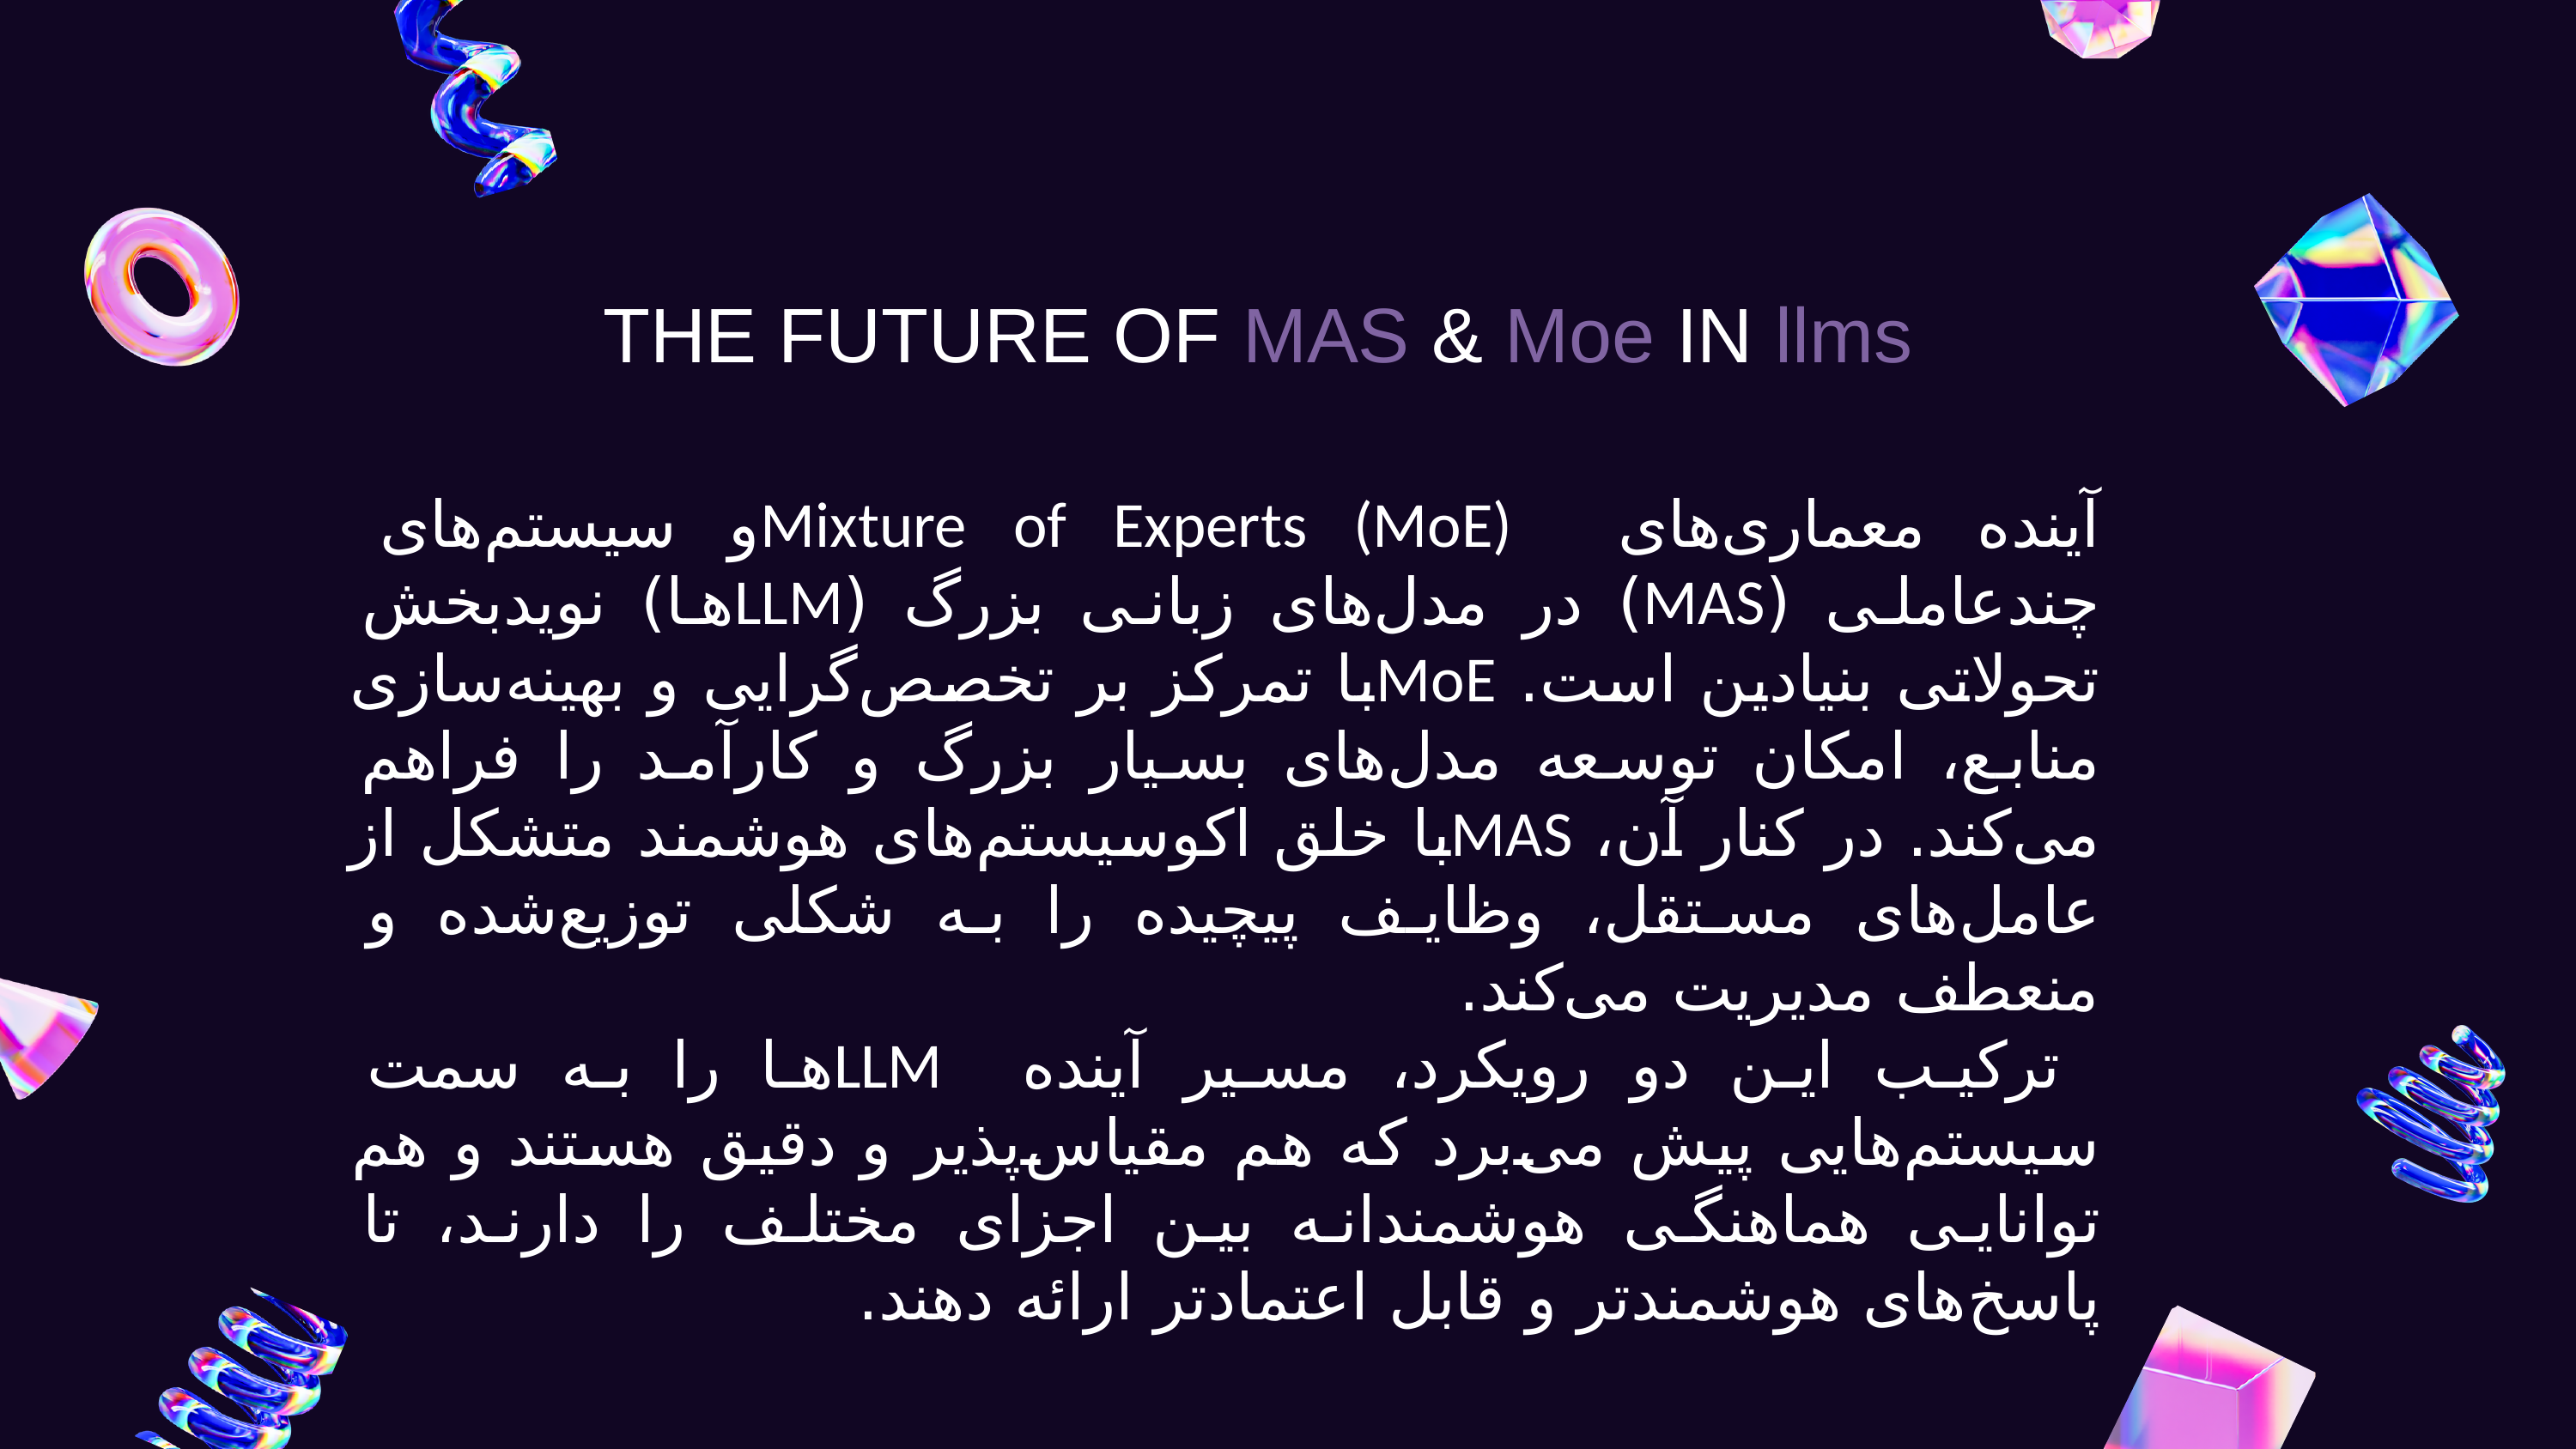

THE FUTURE OF MAS & Moe IN llms
آینده معماری‌های  Mixture of Experts (MoE)و سیستم‌های چندعاملی (MAS) در مدل‌های زبانی بزرگ (LLMها) نویدبخش تحولاتی بنیادین است. MoEبا تمرکز بر تخصص‌گرایی و بهینه‌سازی منابع، امکان توسعه مدل‌های بسیار بزرگ و کارآمد را فراهم می‌کند. در کنار آن، MASبا خلق اکوسیستم‌های هوشمند متشکل از عامل‌های مستقل، وظایف پیچیده را به شکلی توزیع‌شده و منعطف مدیریت می‌کند.
 ترکیب این دو رویکرد، مسیر آینده  LLMها را به سمت سیستم‌هایی پیش می‌برد که هم مقیاس‌پذیر و دقیق هستند و هم توانایی هماهنگی هوشمندانه بین اجزای مختلف را دارند، تا پاسخ‌های هوشمندتر و قابل اعتمادتر ارائه دهند.